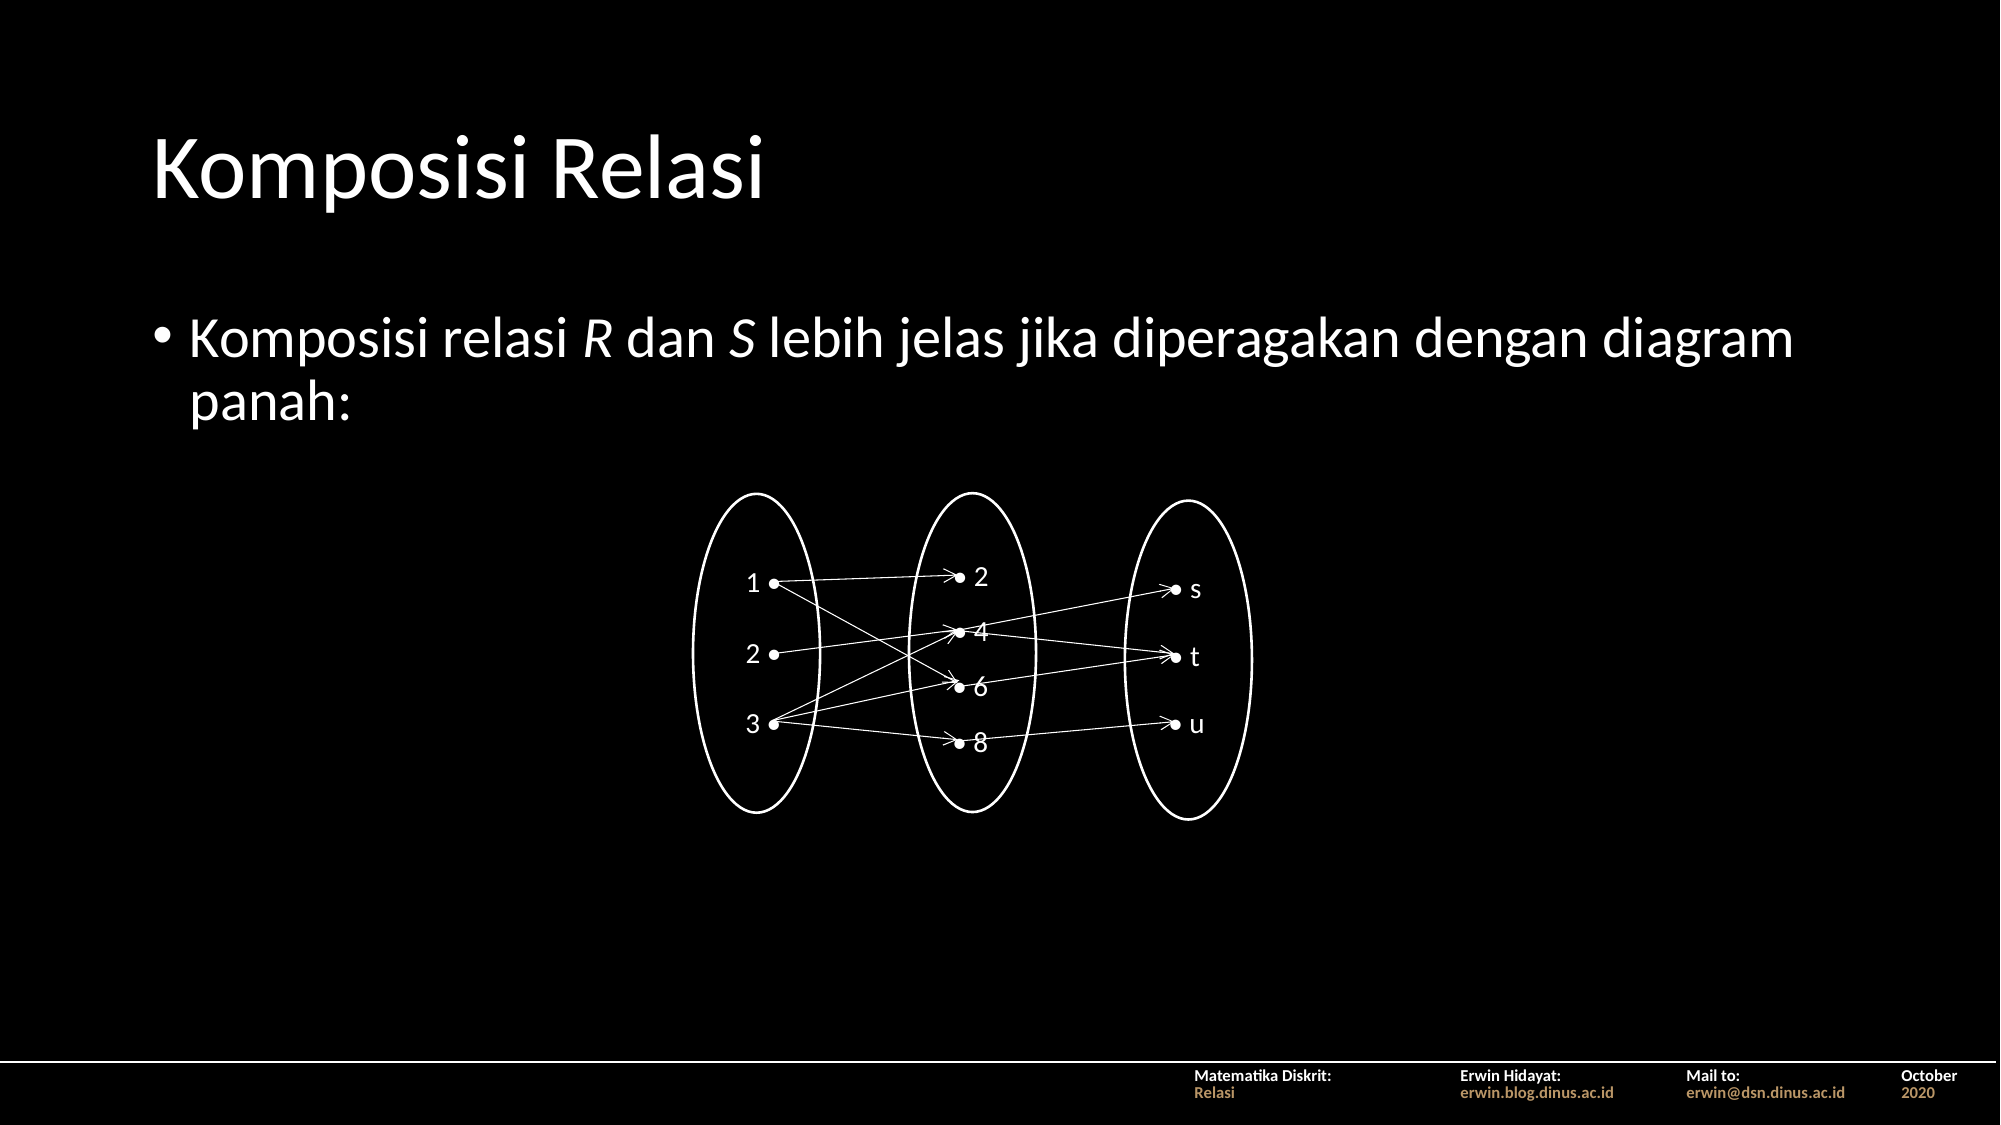

# Komposisi Relasi
Komposisi relasi R dan S lebih jelas jika diperagakan dengan diagram panah:

1 •
2 •
3 •

• 2
• s
• 4
• t
• 6
• u
• 8